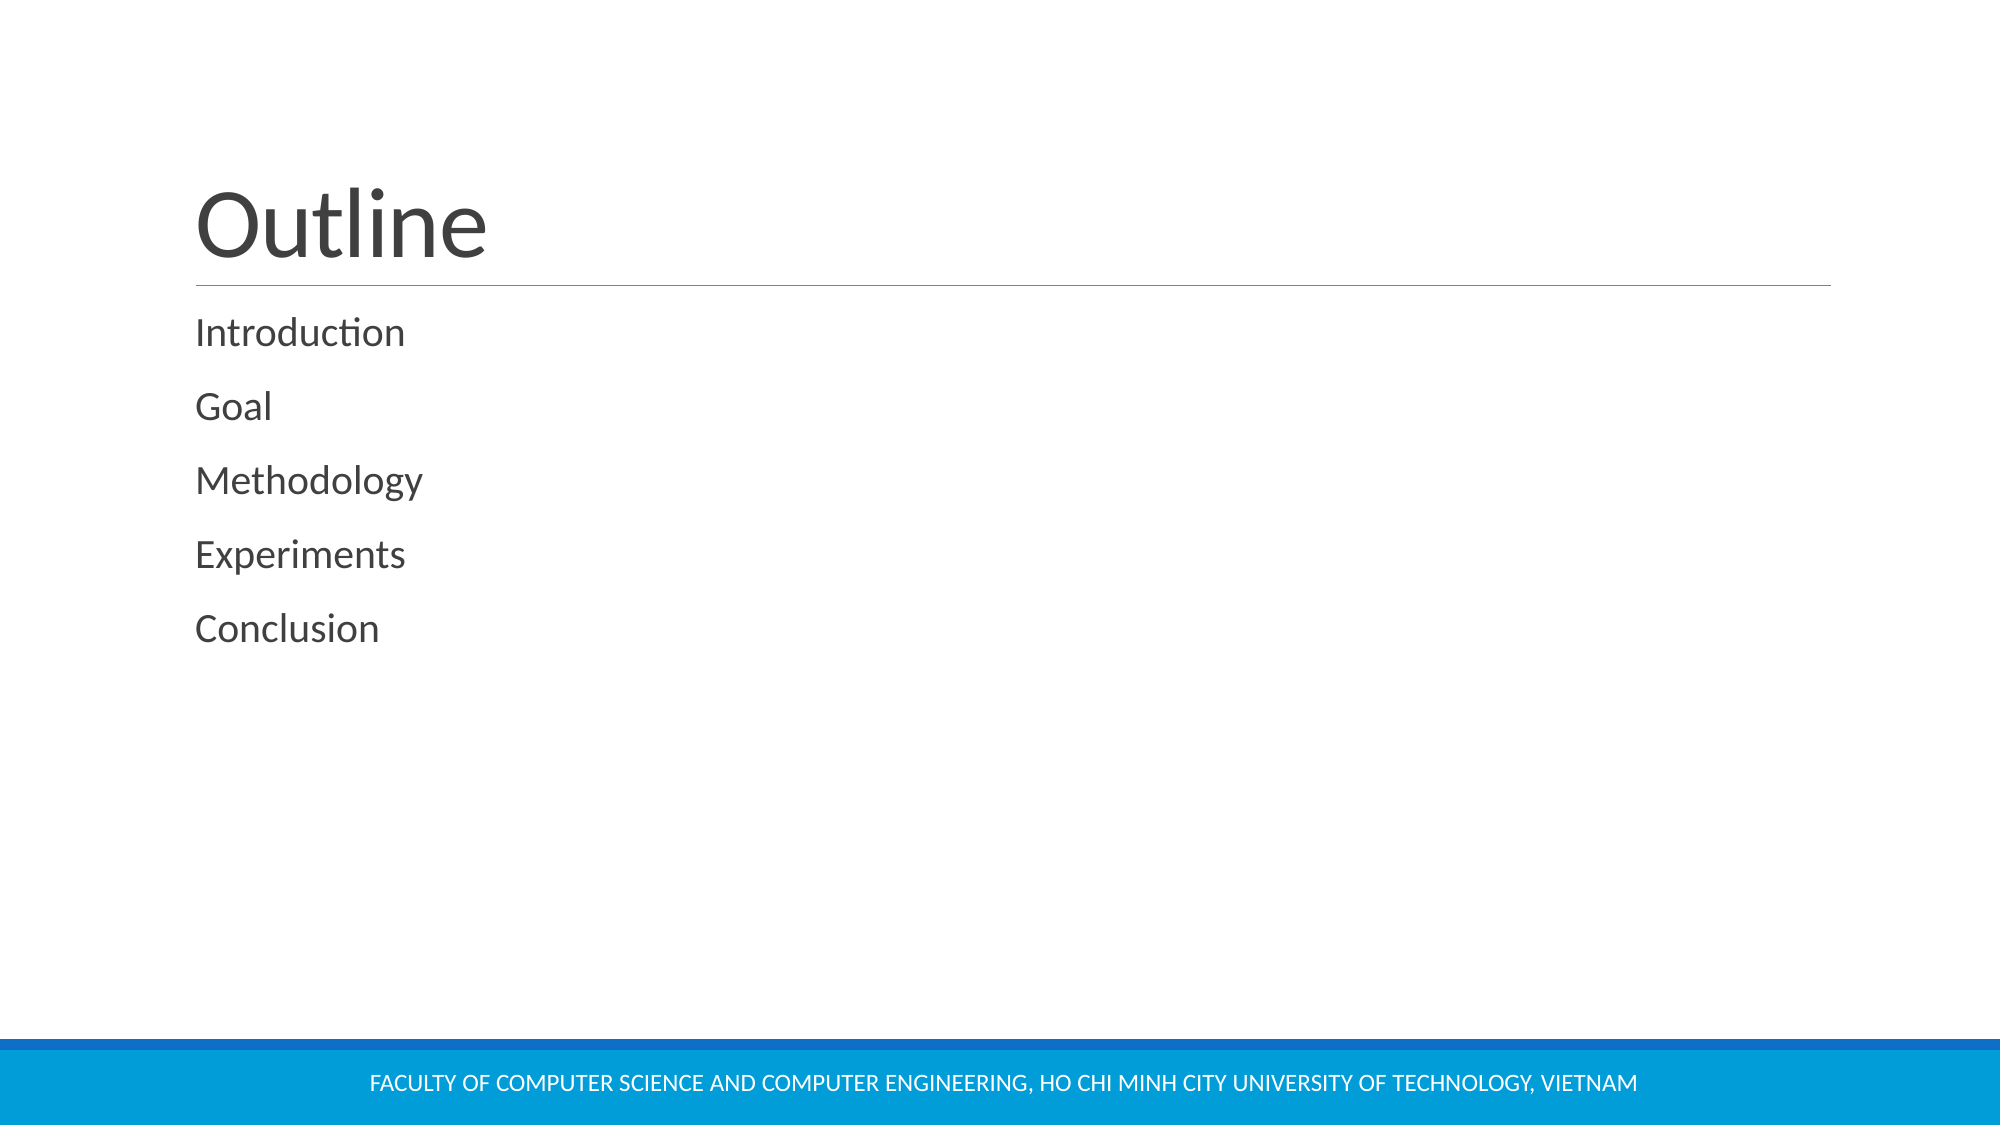

# Outline
Introduction
Goal
Methodology
Experiments
Conclusion
Faculty of Computer Science and Computer Engineering, Ho Chi Minh City University of Technology, Vietnam